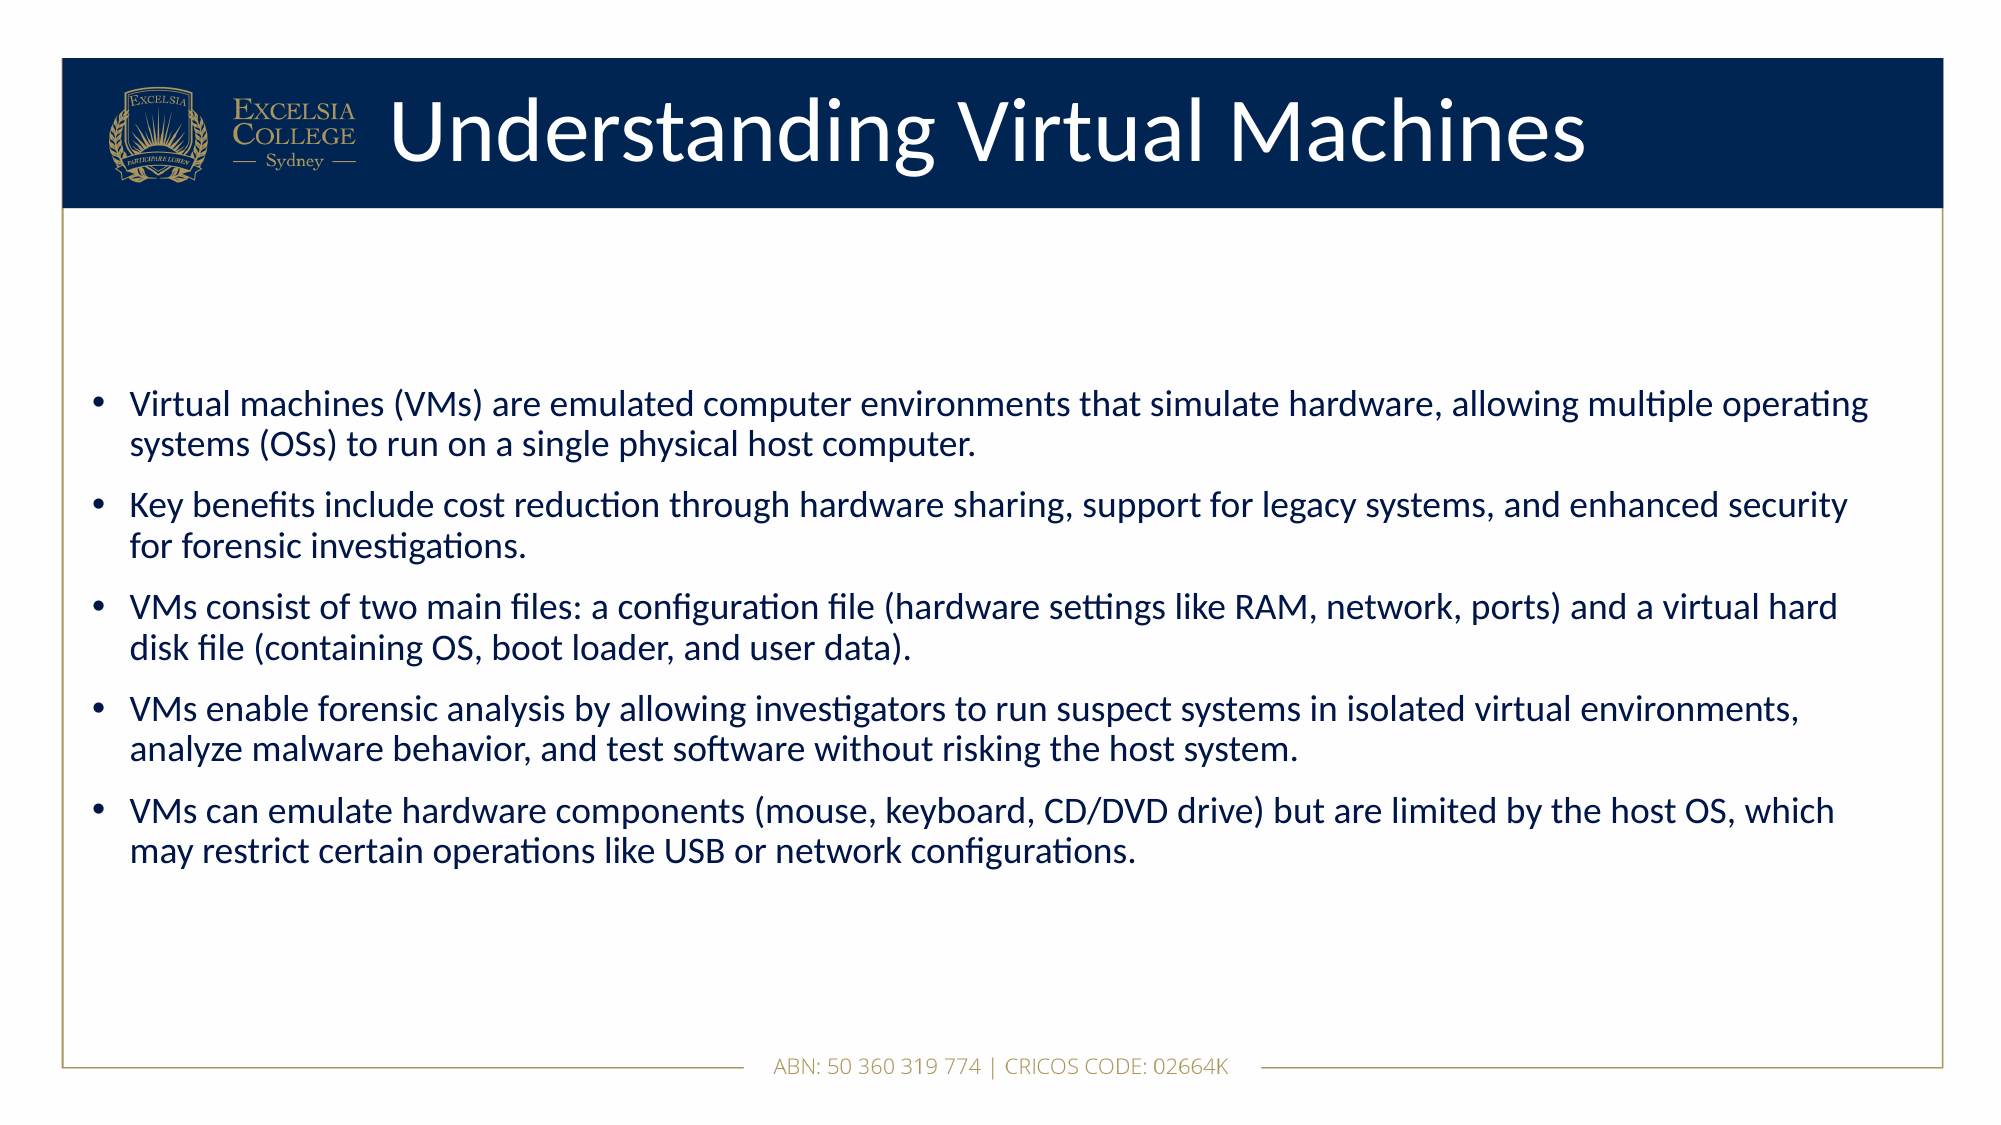

# Understanding Virtual Machines
Virtual machines (VMs) are emulated computer environments that simulate hardware, allowing multiple operating systems (OSs) to run on a single physical host computer.
Key benefits include cost reduction through hardware sharing, support for legacy systems, and enhanced security for forensic investigations.
VMs consist of two main files: a configuration file (hardware settings like RAM, network, ports) and a virtual hard disk file (containing OS, boot loader, and user data).
VMs enable forensic analysis by allowing investigators to run suspect systems in isolated virtual environments, analyze malware behavior, and test software without risking the host system.
VMs can emulate hardware components (mouse, keyboard, CD/DVD drive) but are limited by the host OS, which may restrict certain operations like USB or network configurations.